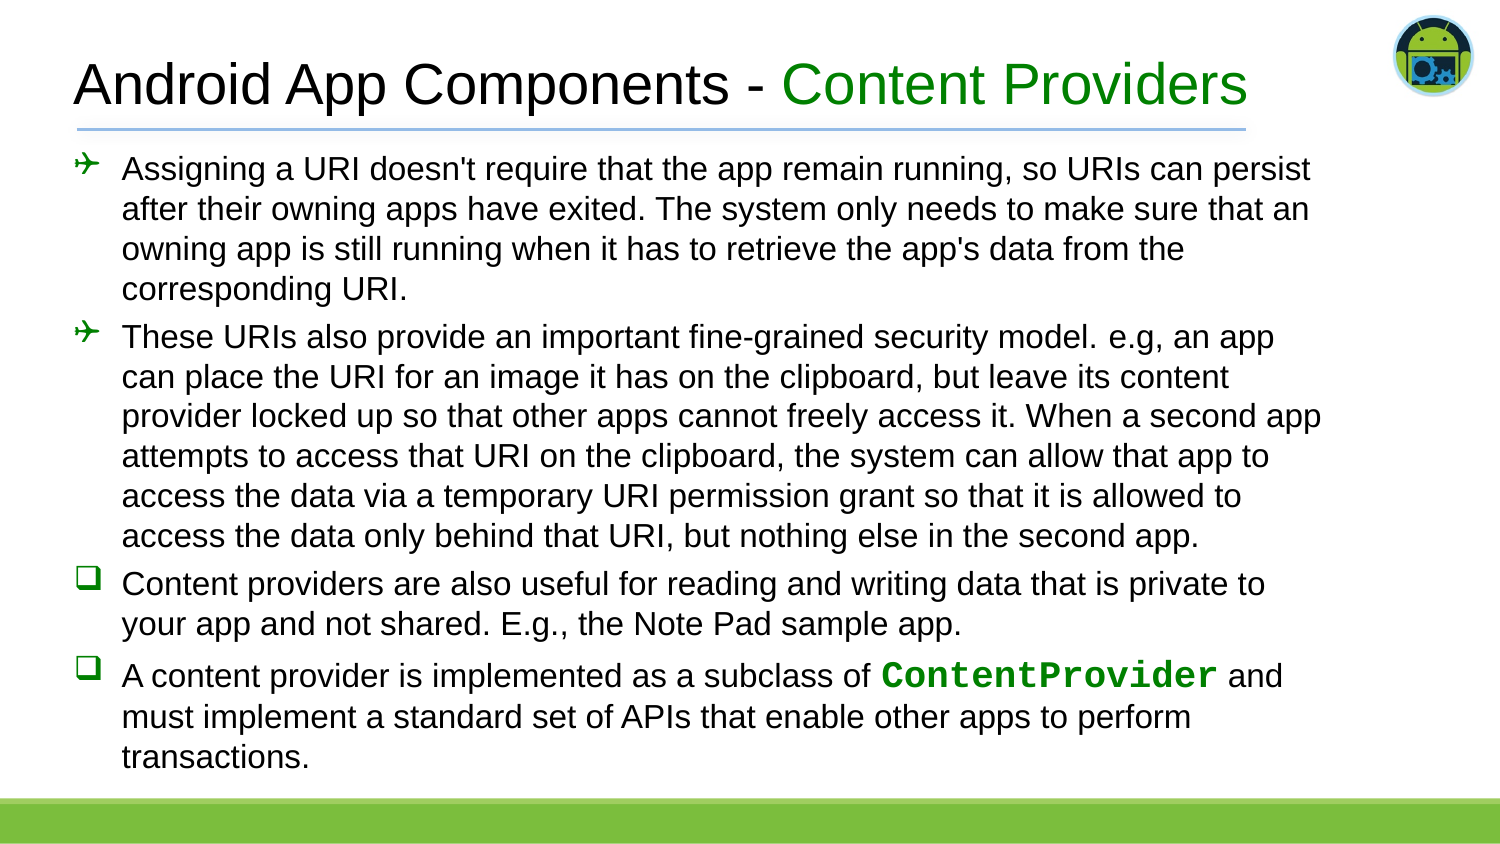

# Android App Components - Content Providers
Assigning a URI doesn't require that the app remain running, so URIs can persist after their owning apps have exited. The system only needs to make sure that an owning app is still running when it has to retrieve the app's data from the corresponding URI.
These URIs also provide an important fine-grained security model. e.g, an app can place the URI for an image it has on the clipboard, but leave its content provider locked up so that other apps cannot freely access it. When a second app attempts to access that URI on the clipboard, the system can allow that app to access the data via a temporary URI permission grant so that it is allowed to access the data only behind that URI, but nothing else in the second app.
Content providers are also useful for reading and writing data that is private to your app and not shared. E.g., the Note Pad sample app.
A content provider is implemented as a subclass of ContentProvider and must implement a standard set of APIs that enable other apps to perform transactions.